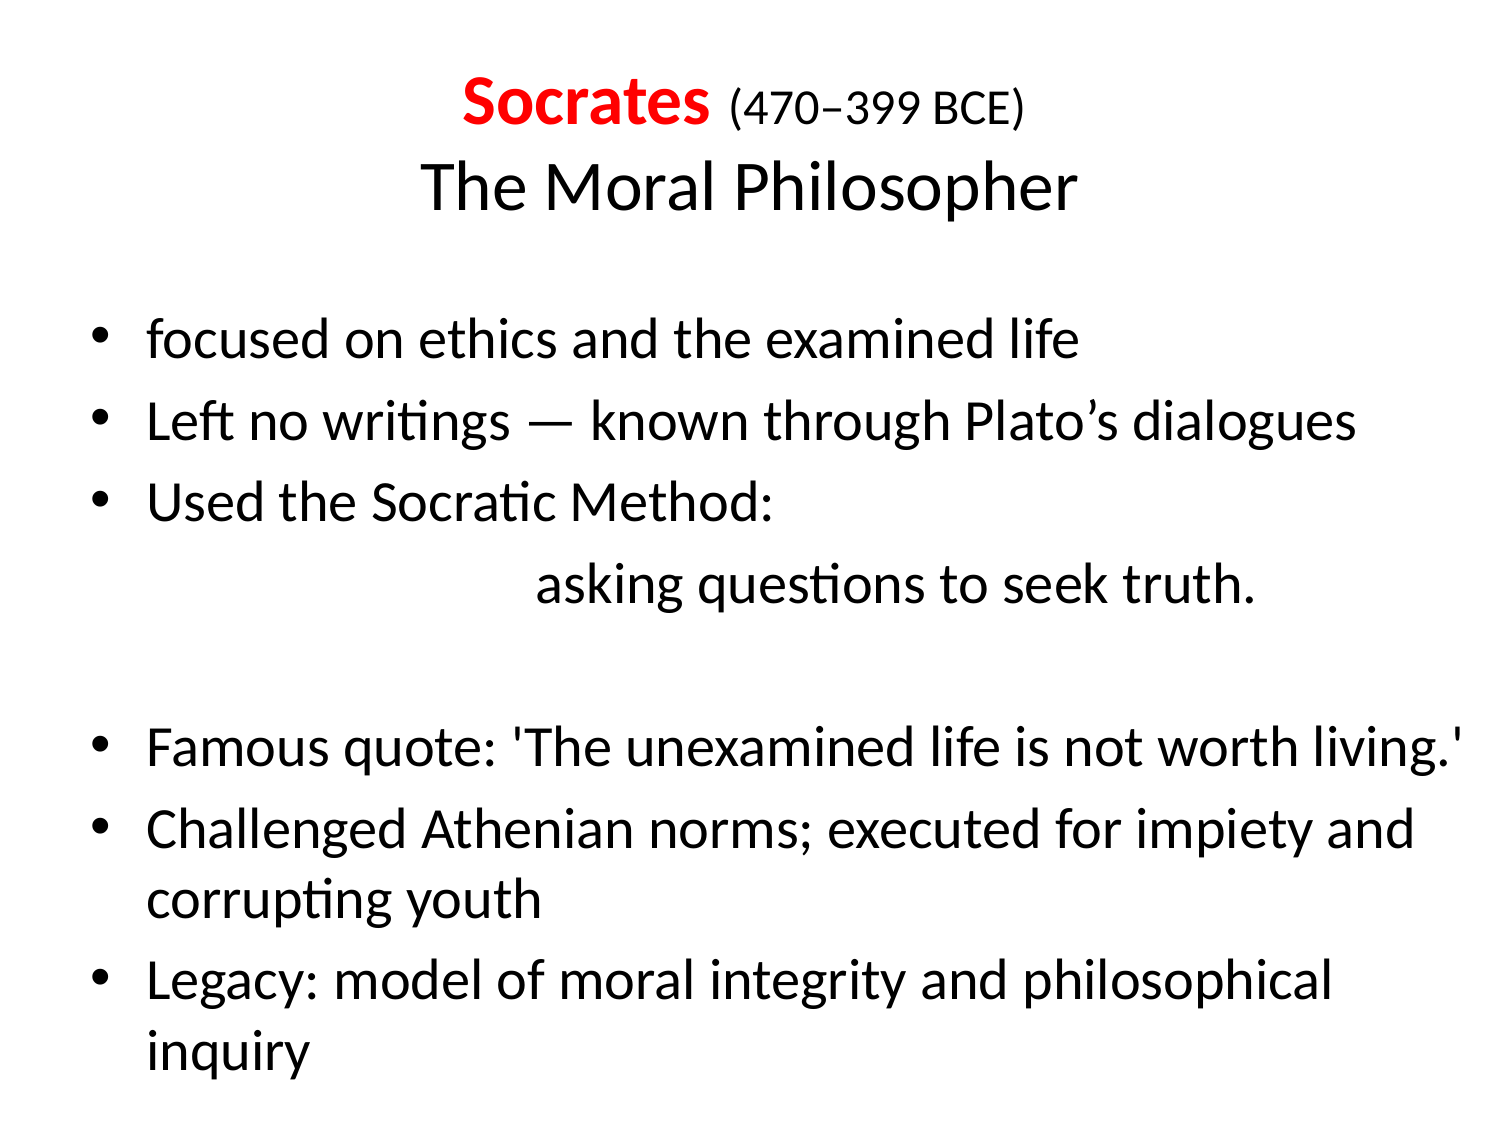

# Socrates (470–399 BCE) The Moral Philosopher
focused on ethics and the examined life
Left no writings — known through Plato’s dialogues
Used the Socratic Method:
		           asking questions to seek truth.

Famous quote: 'The unexamined life is not worth living.'
Challenged Athenian norms; executed for impiety and corrupting youth
Legacy: model of moral integrity and philosophical inquiry